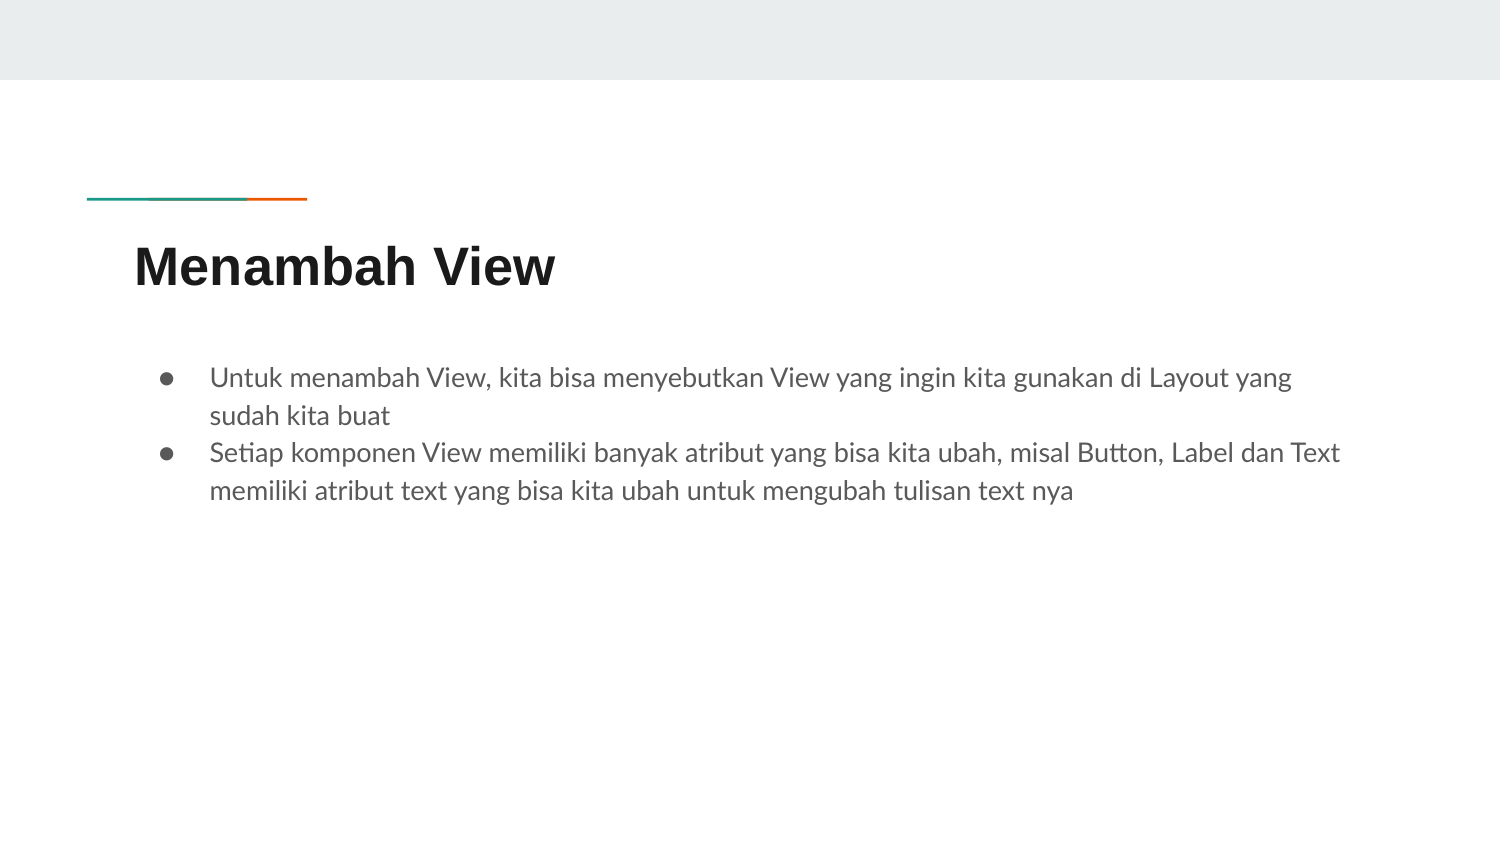

# Menambah View
Untuk menambah View, kita bisa menyebutkan View yang ingin kita gunakan di Layout yang sudah kita buat
Setiap komponen View memiliki banyak atribut yang bisa kita ubah, misal Button, Label dan Text memiliki atribut text yang bisa kita ubah untuk mengubah tulisan text nya